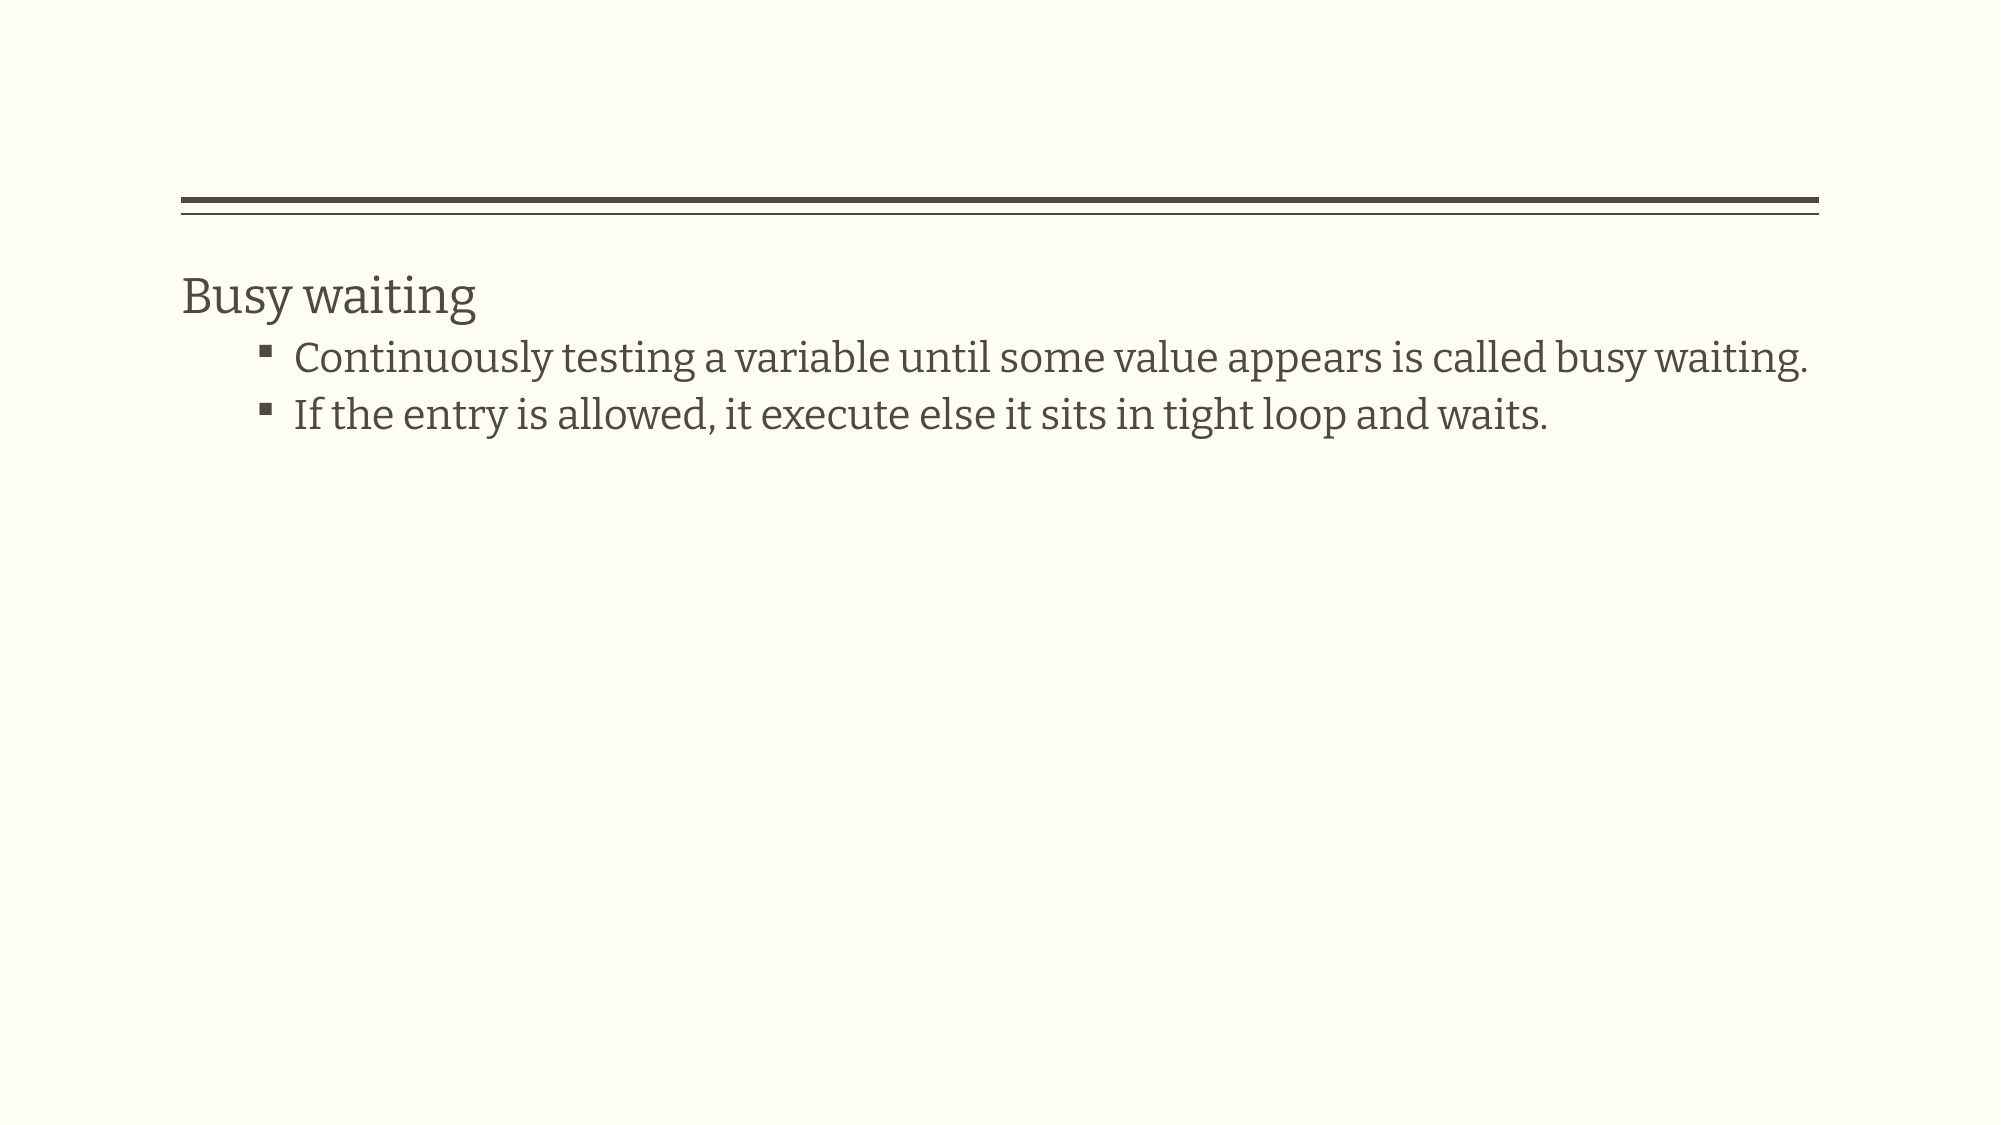

#
Busy waiting
Continuously testing a variable until some value appears is called busy waiting.
If the entry is allowed, it execute else it sits in tight loop and waits.